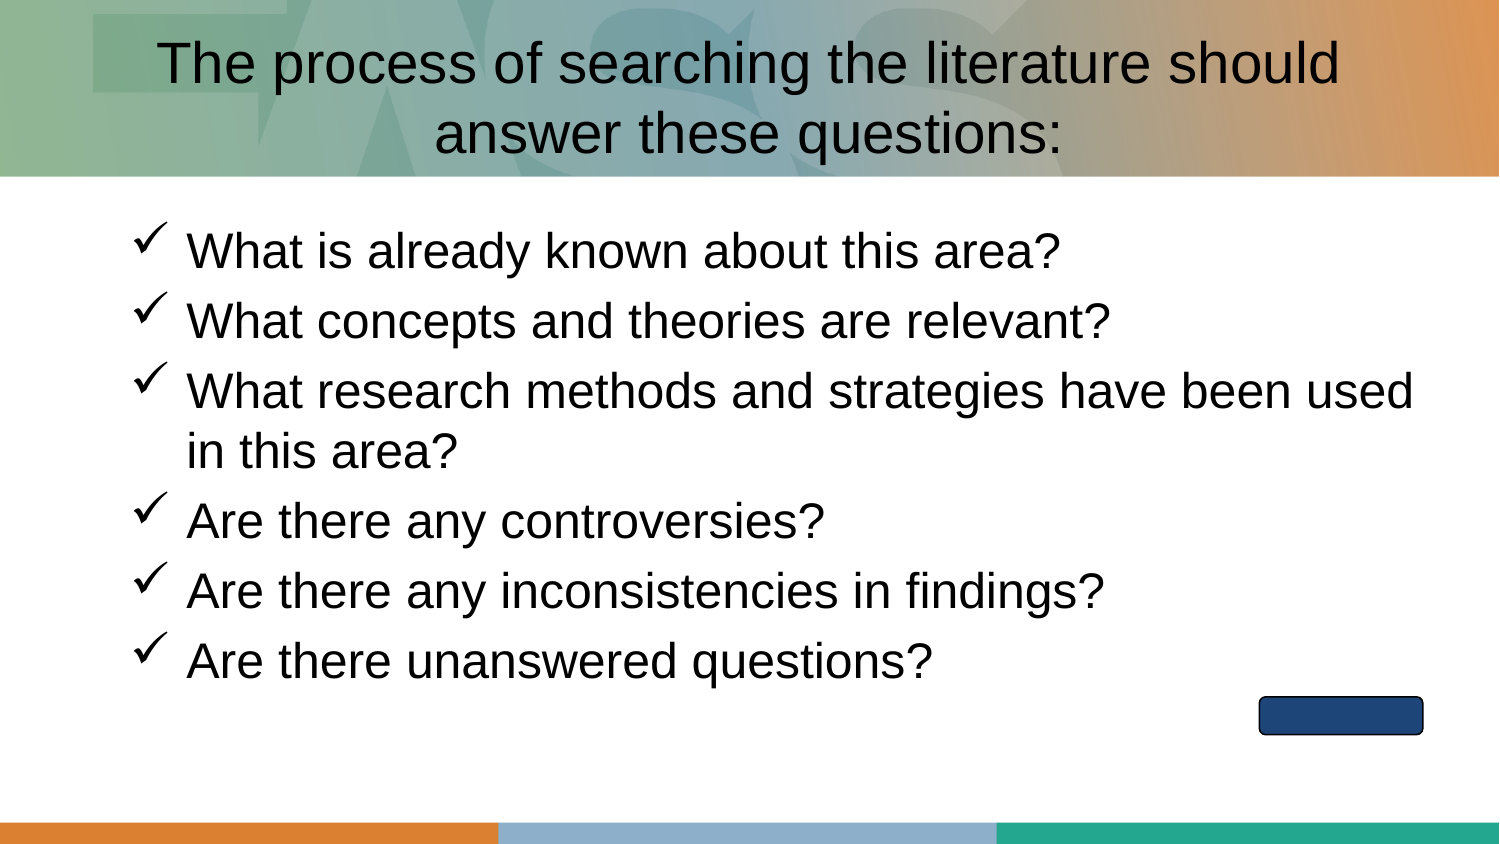

# The process of searching the literature should answer these questions:
What is already known about this area?
What concepts and theories are relevant?
What research methods and strategies have been used in this area?
Are there any controversies?
Are there any inconsistencies in findings?
Are there unanswered questions?